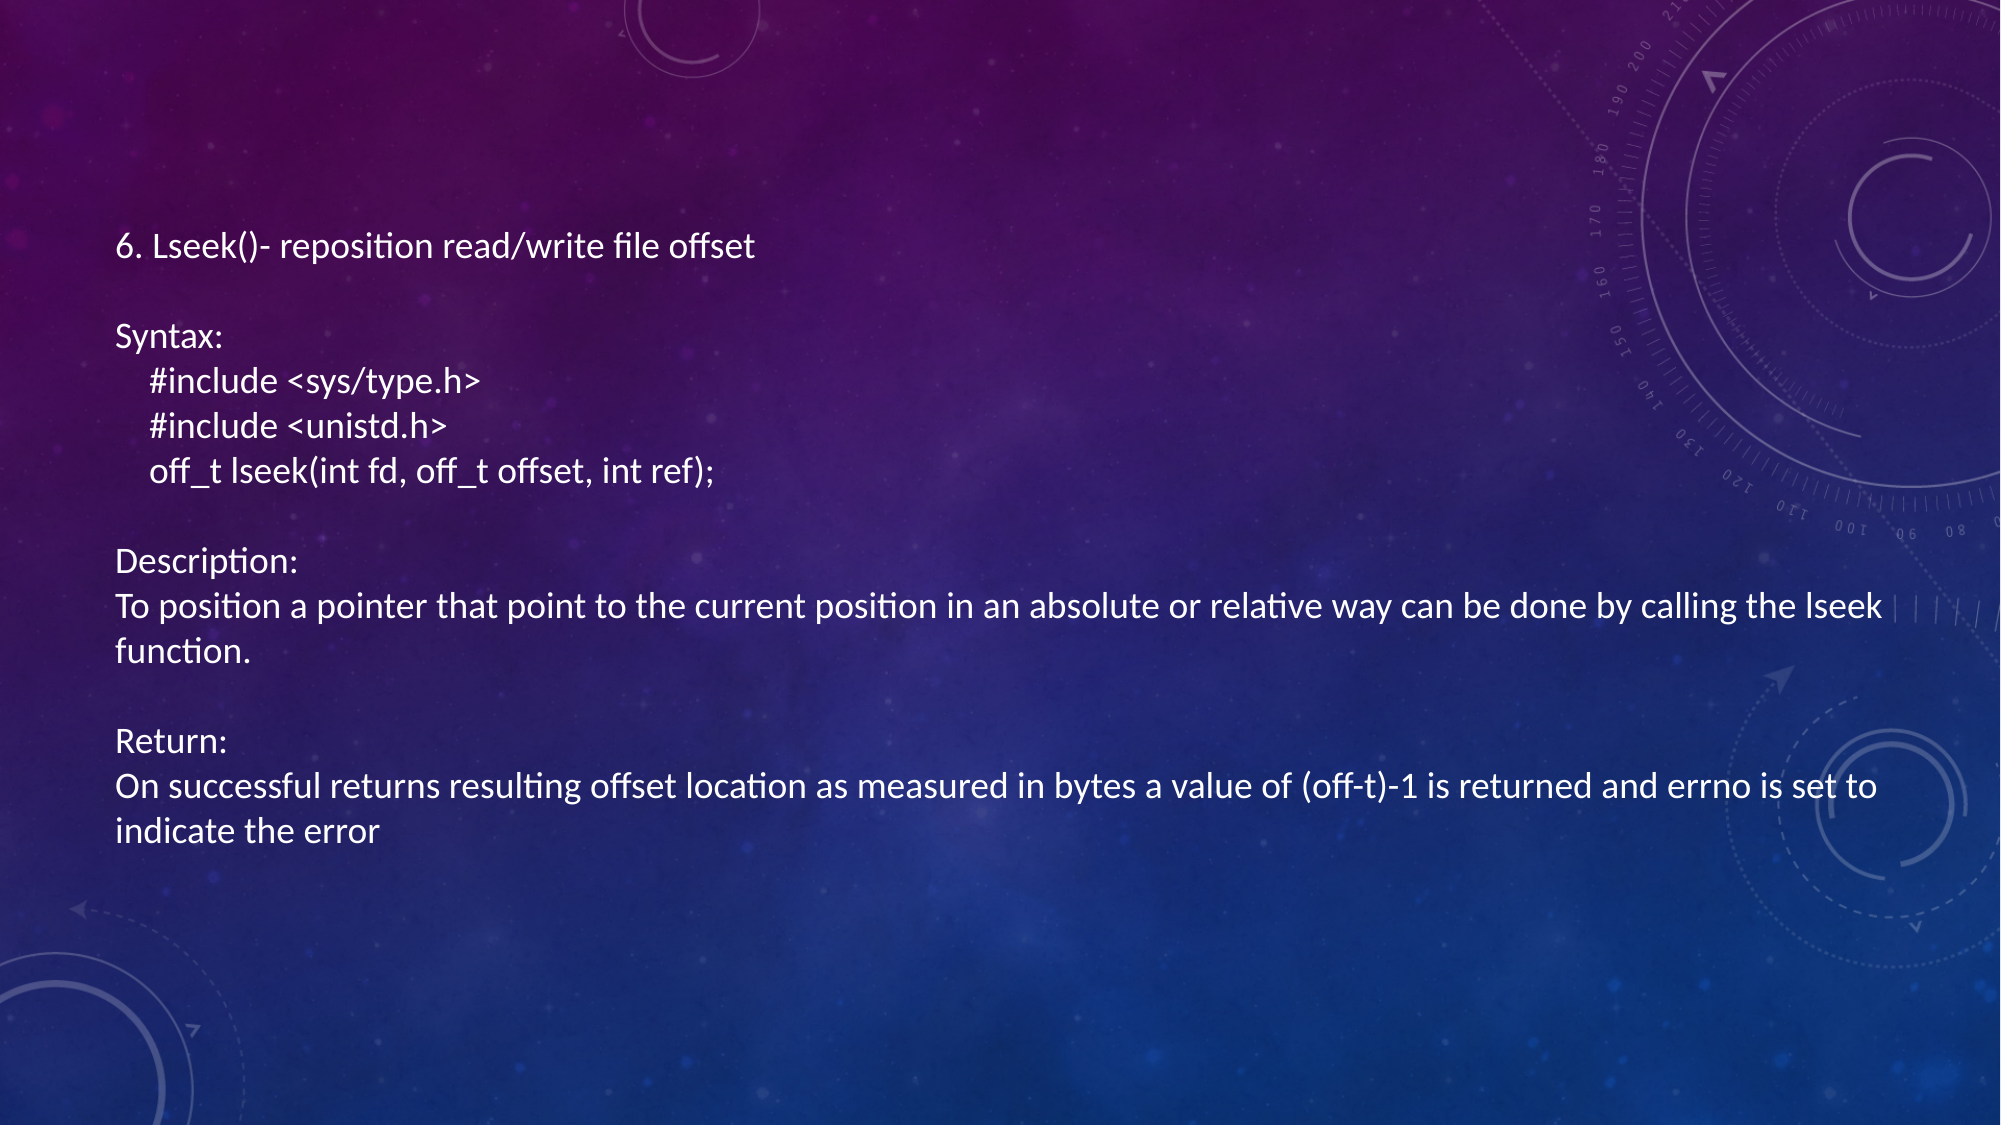

6. Lseek()- reposition read/write file offset

Syntax:
    #include <sys/type.h>
    #include <unistd.h>
    off_t lseek(int fd, off_t offset, int ref);

Description:
To position a pointer that point to the current position in an absolute or relative way can be done by calling the lseek function.

Return:
On successful returns resulting offset location as measured in bytes a value of (off-t)-1 is returned and errno is set to indicate the error